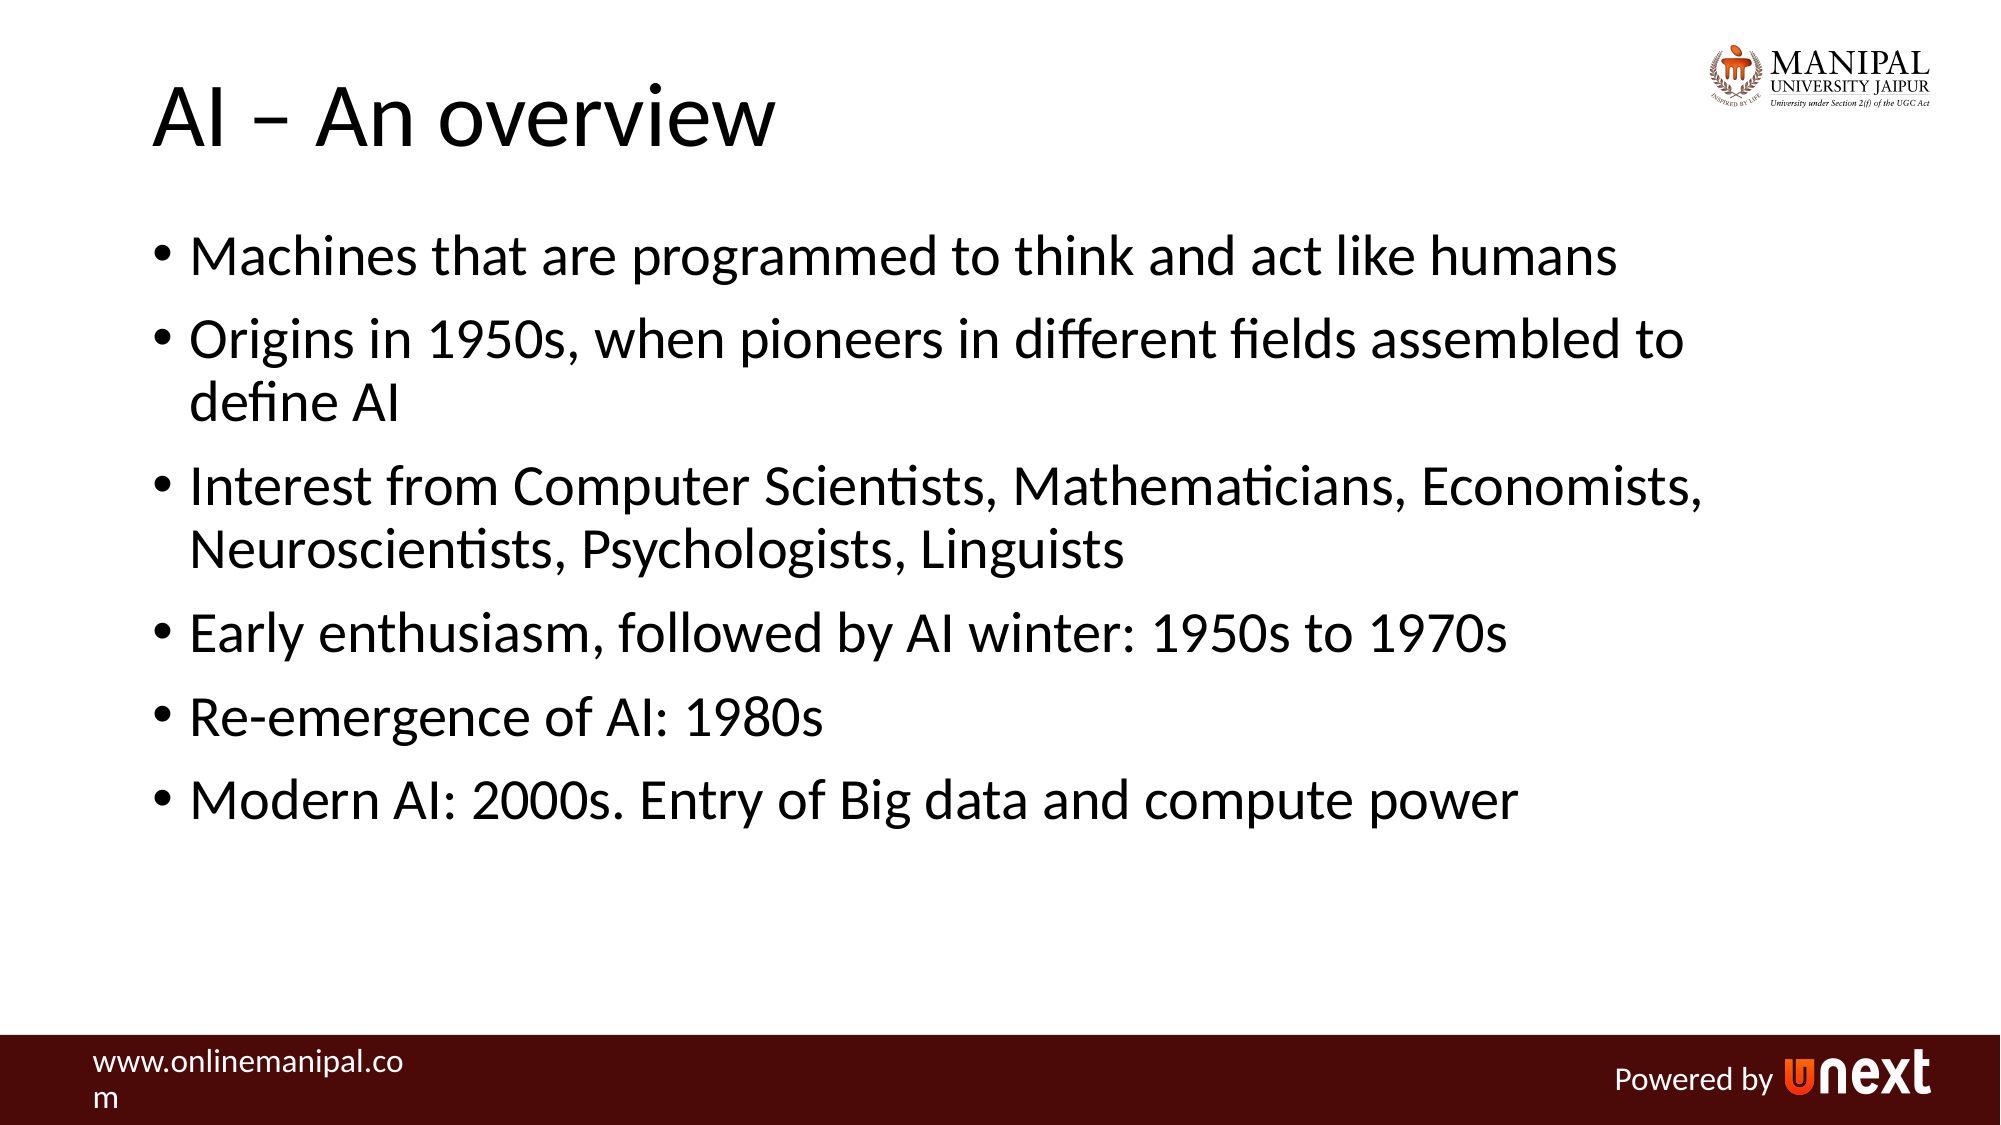

# AI – An overview
Machines that are programmed to think and act like humans
Origins in 1950s, when pioneers in different fields assembled to define AI
Interest from Computer Scientists, Mathematicians, Economists, Neuroscientists, Psychologists, Linguists
Early enthusiasm, followed by AI winter: 1950s to 1970s
Re-emergence of AI: 1980s
Modern AI: 2000s. Entry of Big data and compute power